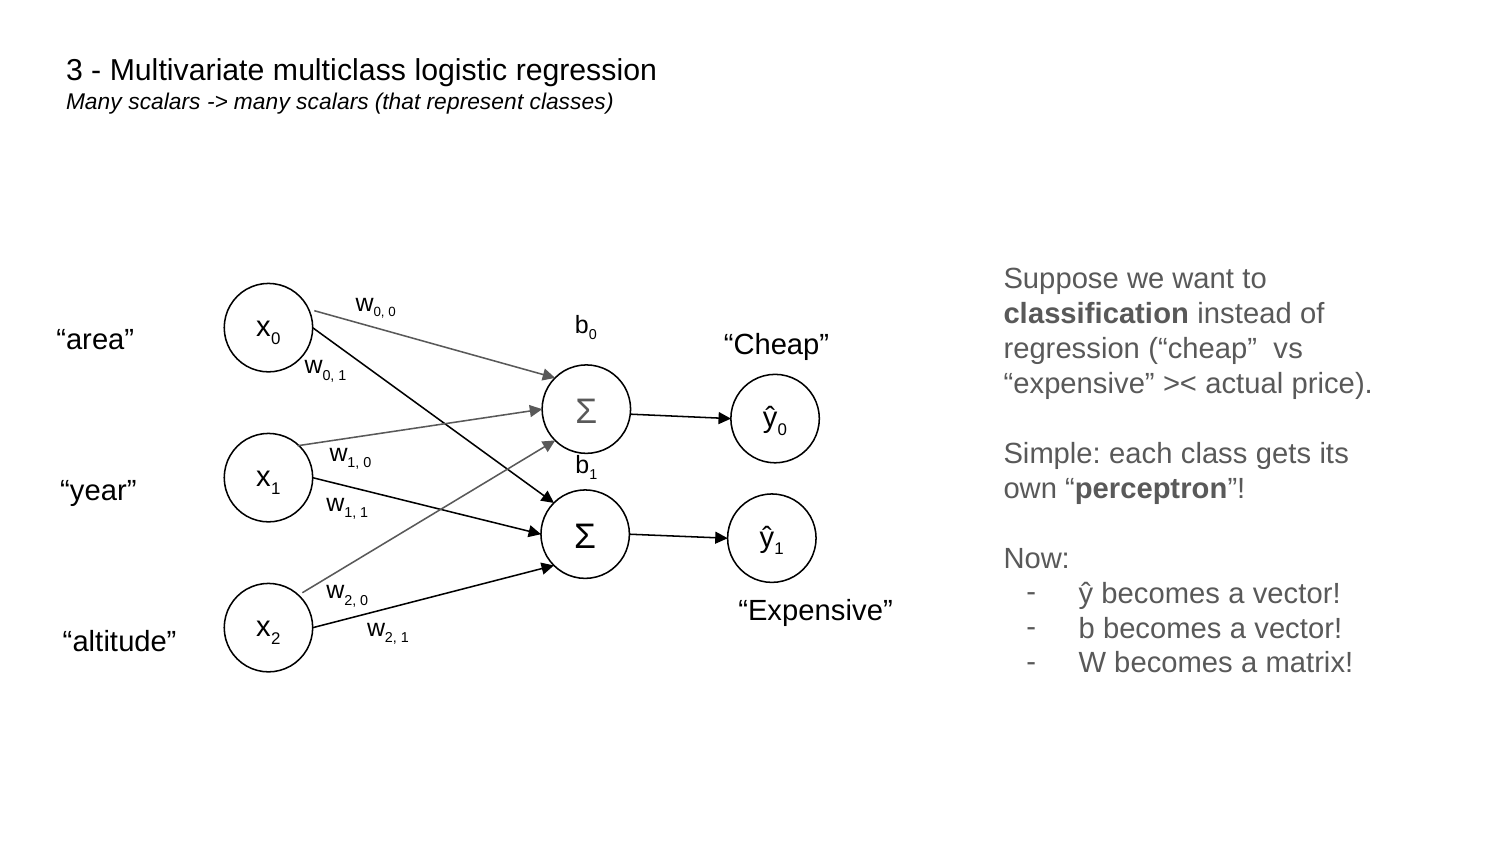

# 3 - Multivariate multiclass logistic regression
Many scalars -> many scalars (that represent classes)

Suppose we want to classification instead of regression (“cheap”  vs “expensive” >< actual price).

Simple: each class gets its own “perceptron”!

Now:
ŷ becomes a vector!
b becomes a vector!
W becomes a matrix!
w0, 0
x0
b0
“area”
“Cheap”
w0, 1
Σ
ŷ0
w1, 0
x1
b1
“year”
w1, 1
Σ
ŷ1
w2, 0
“Expensive”
x2
w2, 1
“altitude”